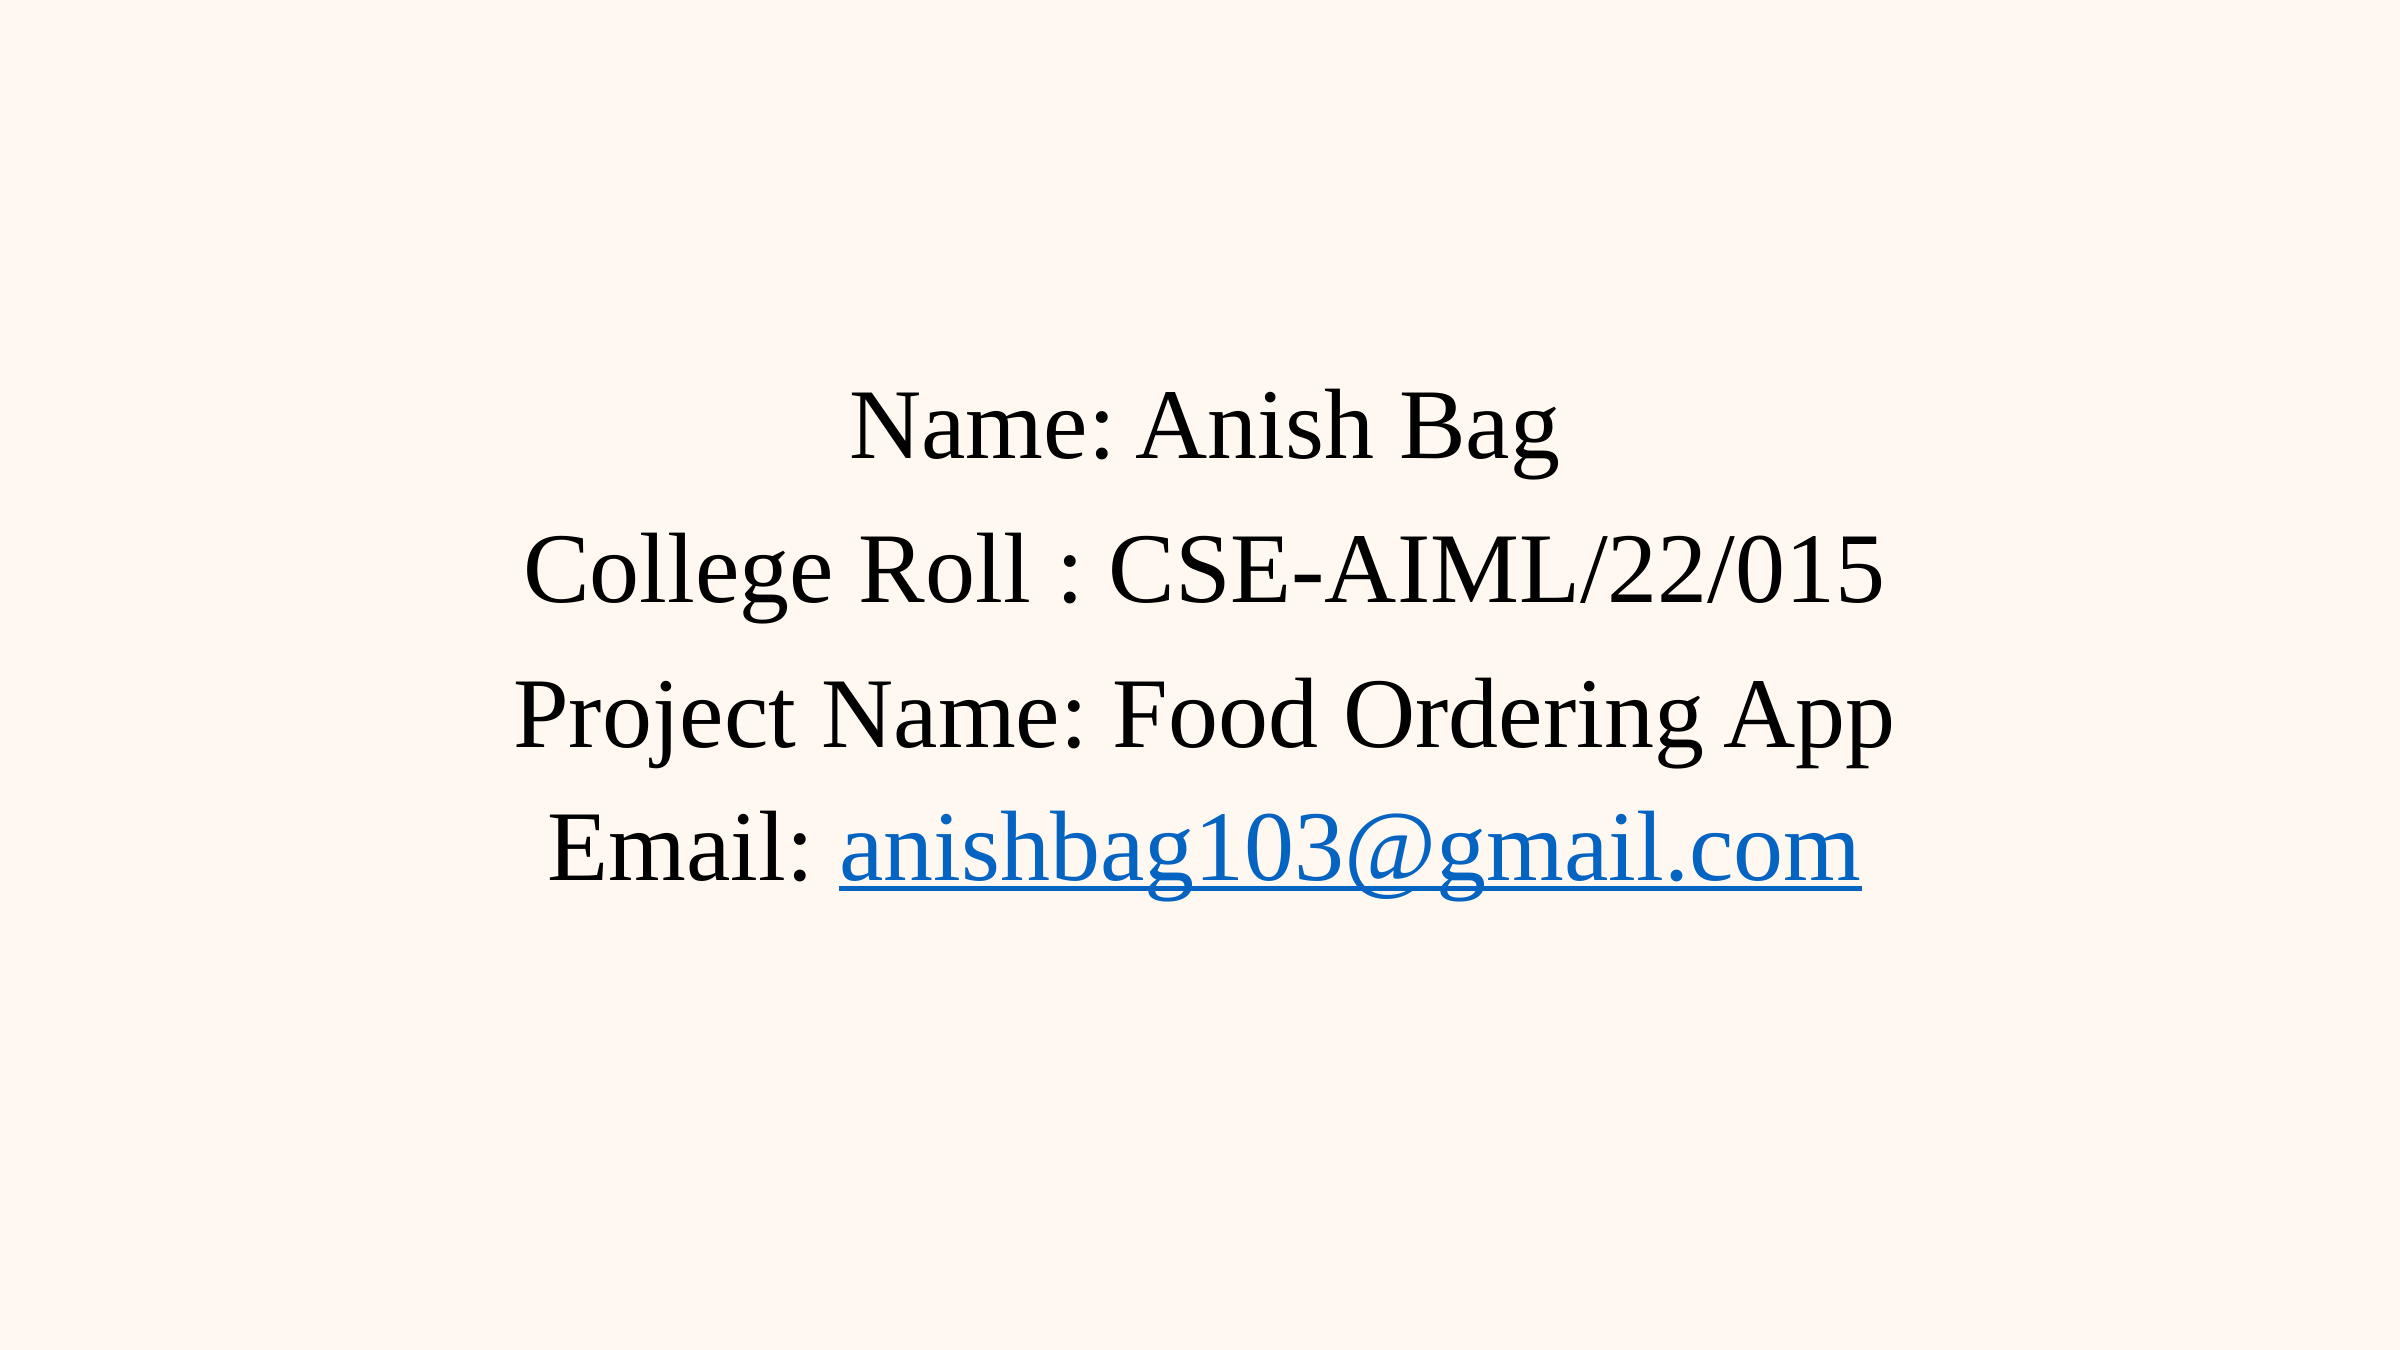

Name: Anish Bag

College Roll : CSE-AIML/22/015

Project Name: Food Ordering App

Email: anishbag103@gmail.com